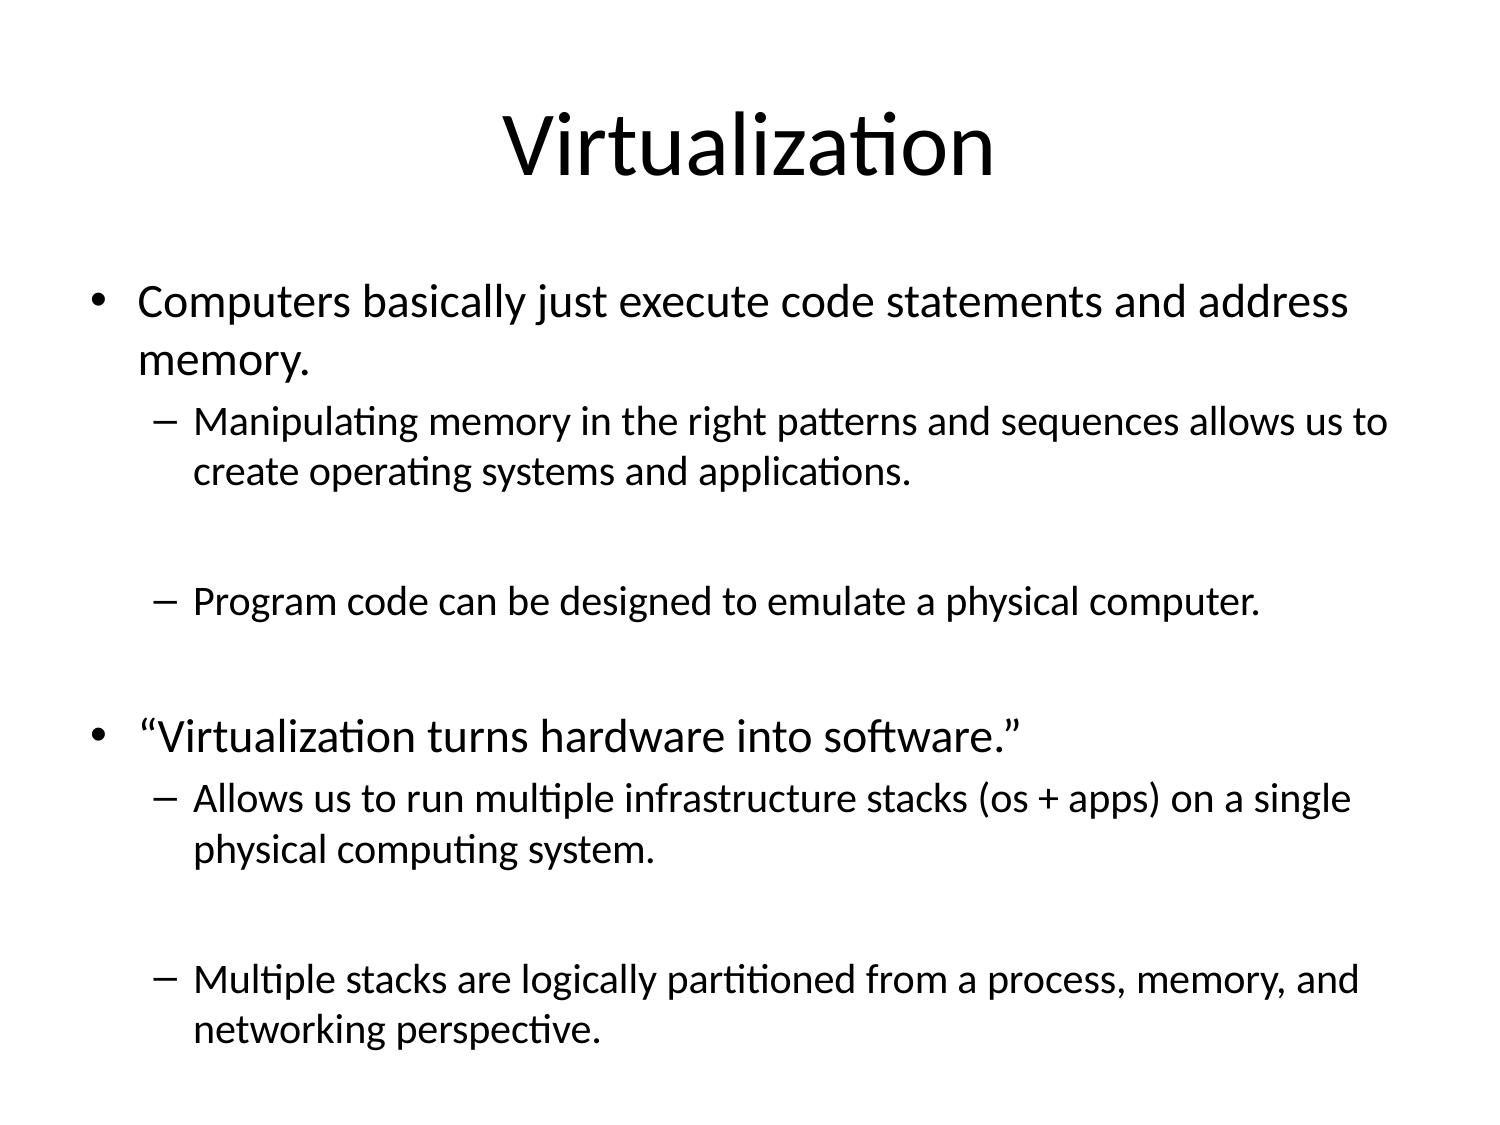

# Virtualization
Computers basically just execute code statements and address memory.
Manipulating memory in the right patterns and sequences allows us to create operating systems and applications.

Program code can be designed to emulate a physical computer.

“Virtualization turns hardware into software.”
Allows us to run multiple infrastructure stacks (os + apps) on a single physical computing system.

Multiple stacks are logically partitioned from a process, memory, and networking perspective.